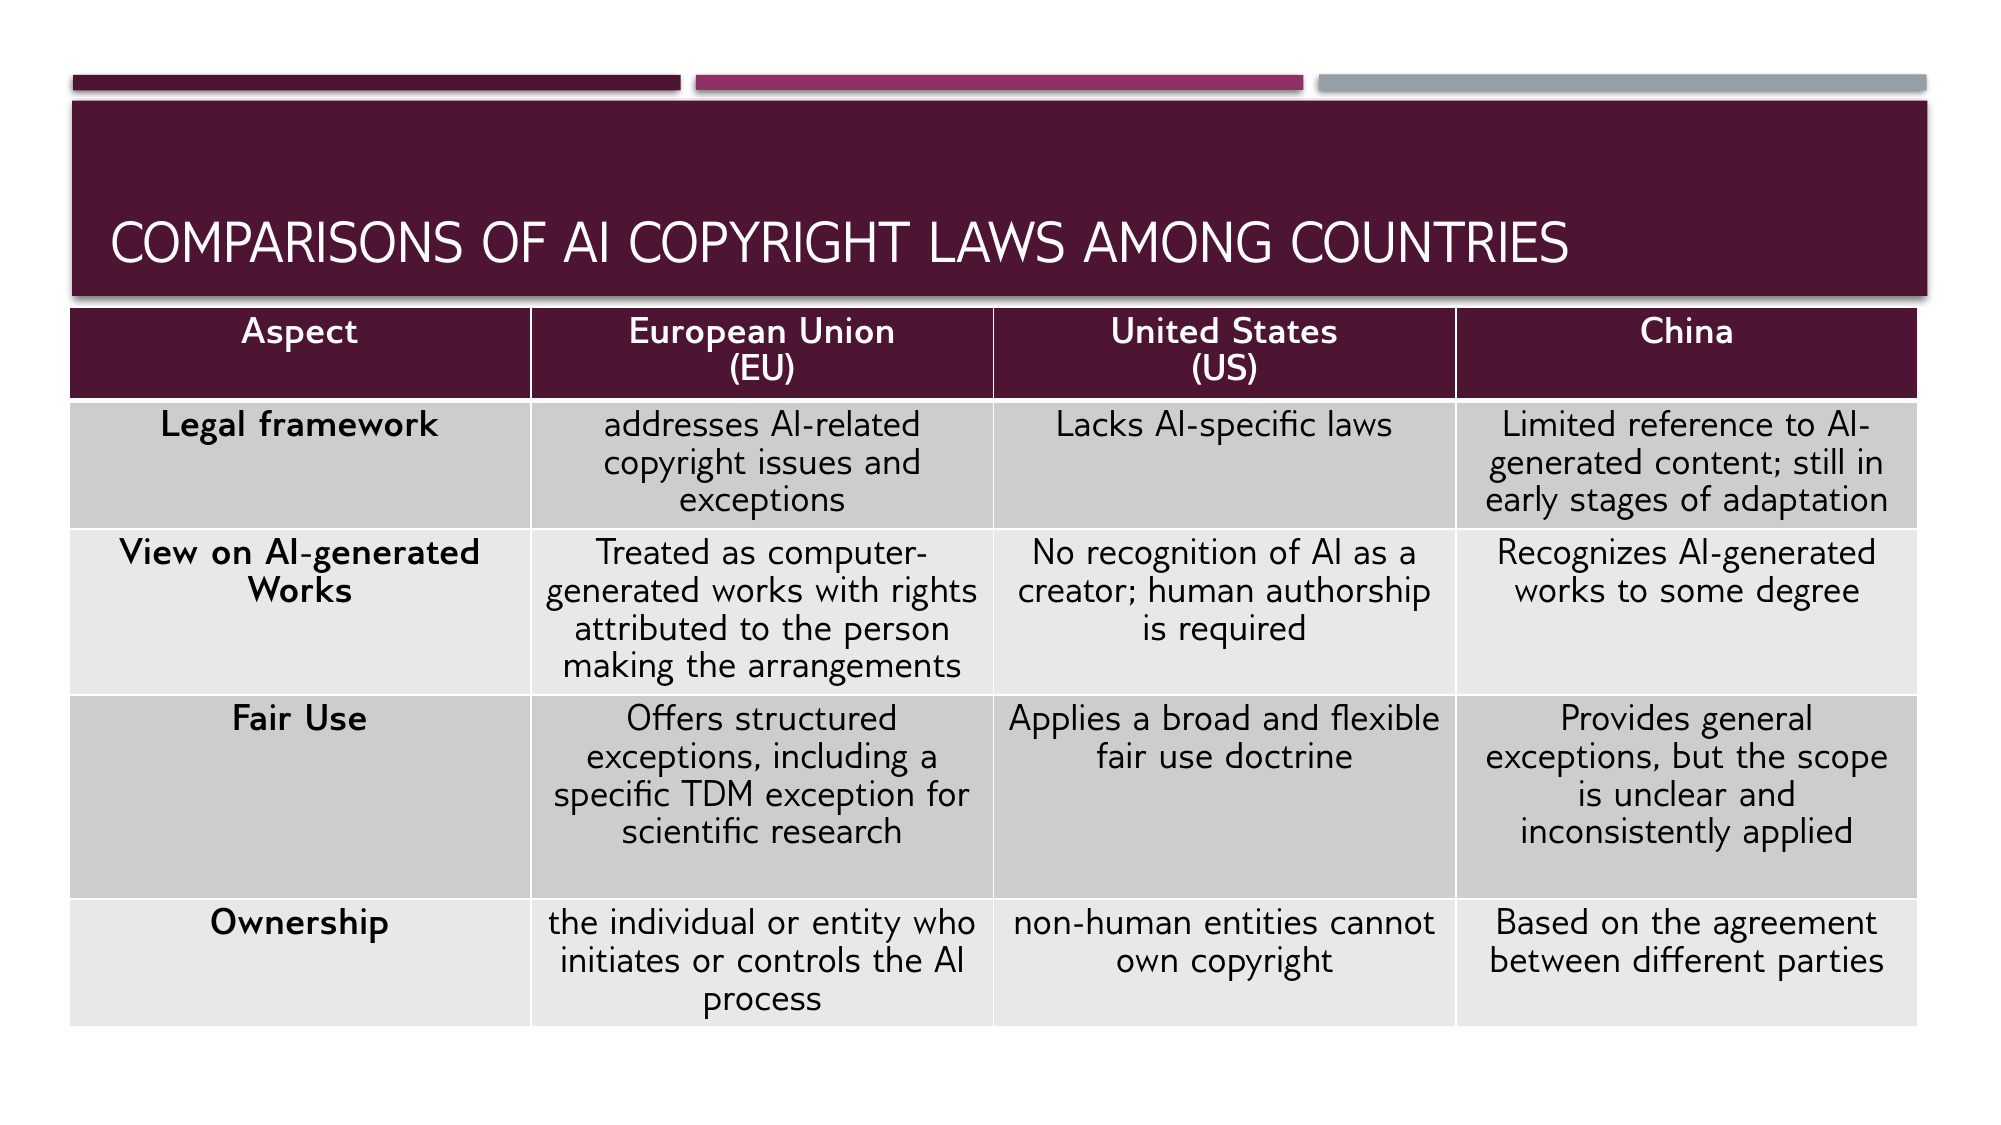

# Comparisons of ai copyright laws among countries
| Aspect | European Union (EU) | United States (US) | China |
| --- | --- | --- | --- |
| Legal framework | addresses AI-related copyright issues and exceptions | Lacks AI-specific laws | Limited reference to AI-generated content; still in early stages of adaptation |
| View on AI-generated Works | Treated as computer-generated works with rights attributed to the person making the arrangements | No recognition of AI as a creator; human authorship is required | Recognizes AI-generated works to some degree |
| Fair Use | Offers structured exceptions, including a specific TDM exception for scientific research | Applies a broad and flexible fair use doctrine | Provides general exceptions, but the scope is unclear and inconsistently applied |
| Ownership | the individual or entity who initiates or controls the AI process | non-human entities cannot own copyright | Based on the agreement between different parties |